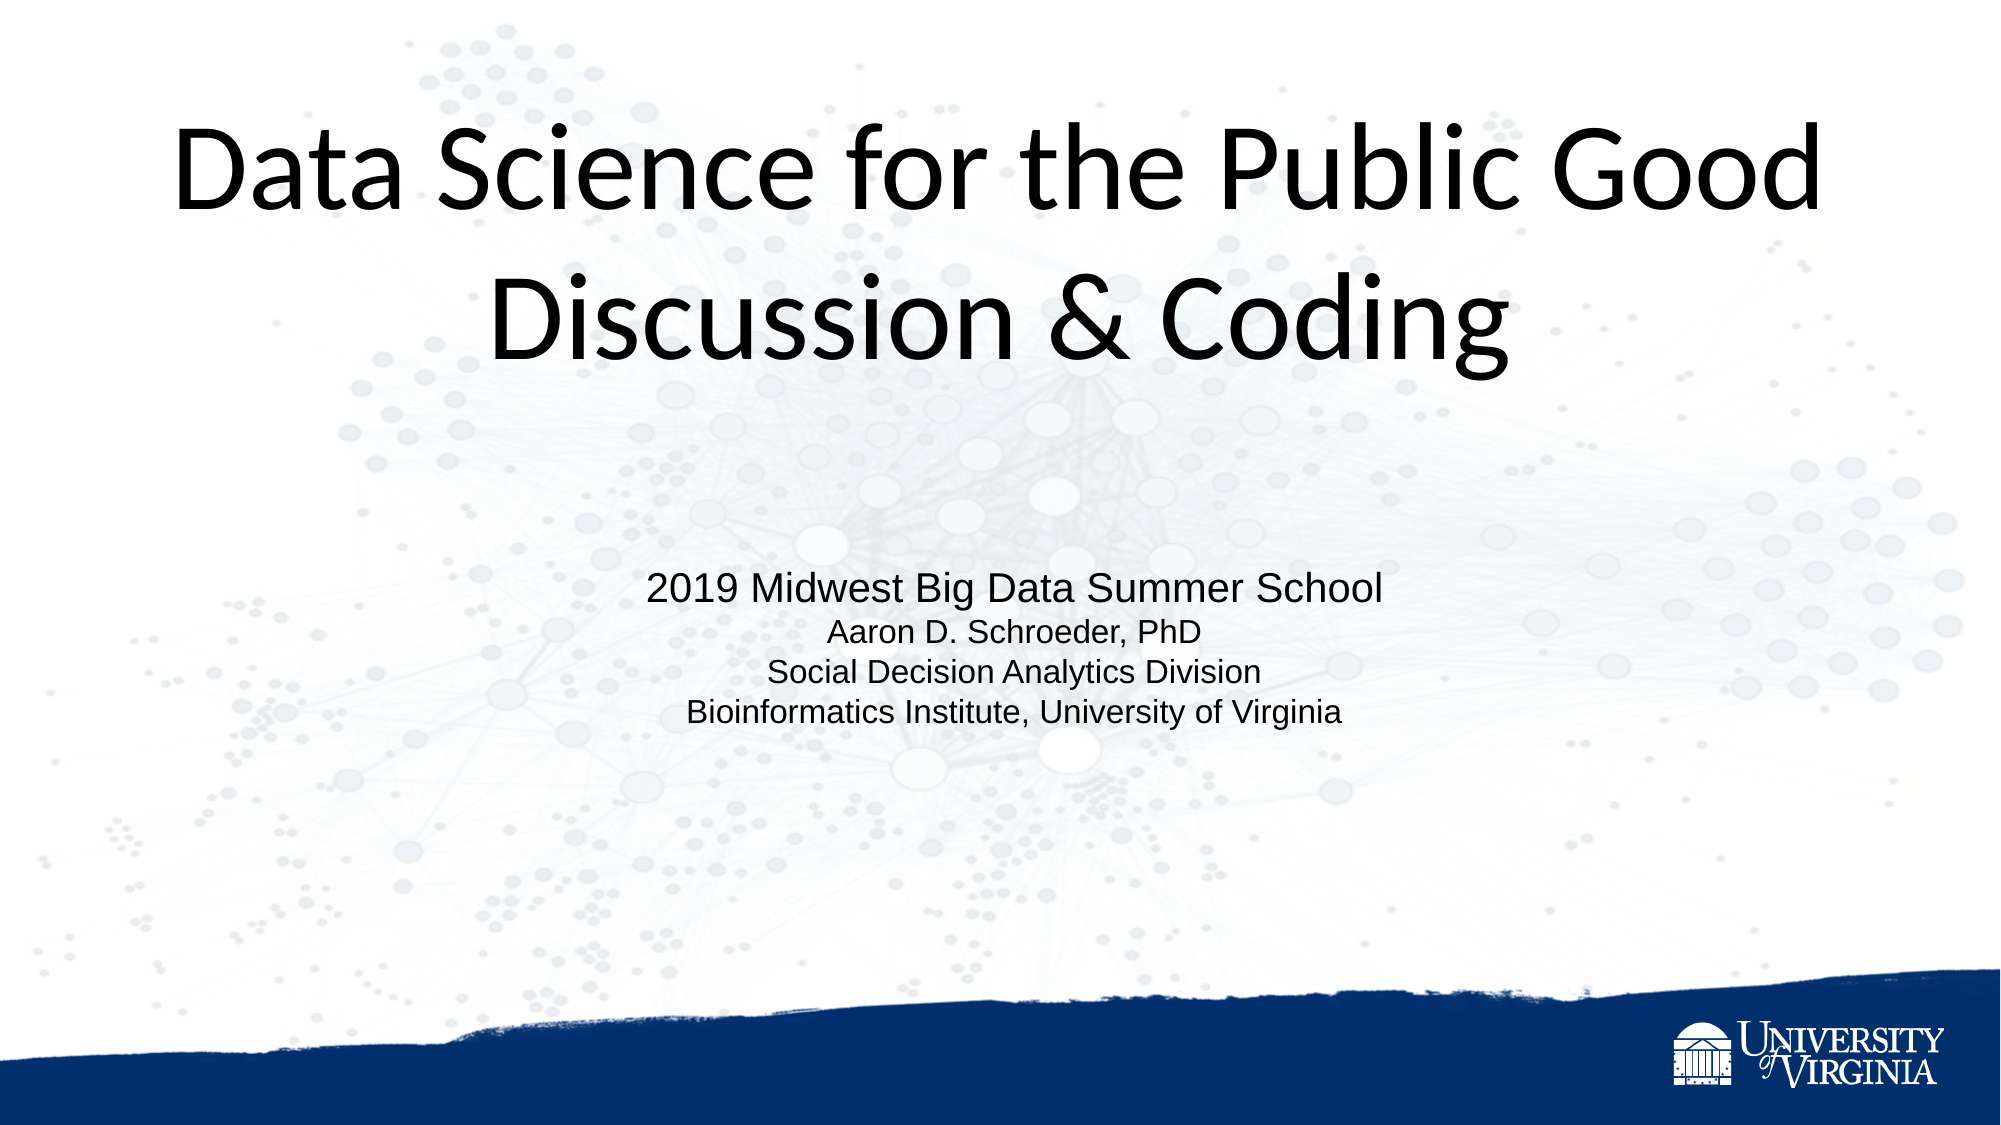

# Data Science for the Public Good Discussion & Coding
2019 Midwest Big Data Summer School
Aaron D. Schroeder, PhD
Social Decision Analytics Division
Bioinformatics Institute, University of Virginia